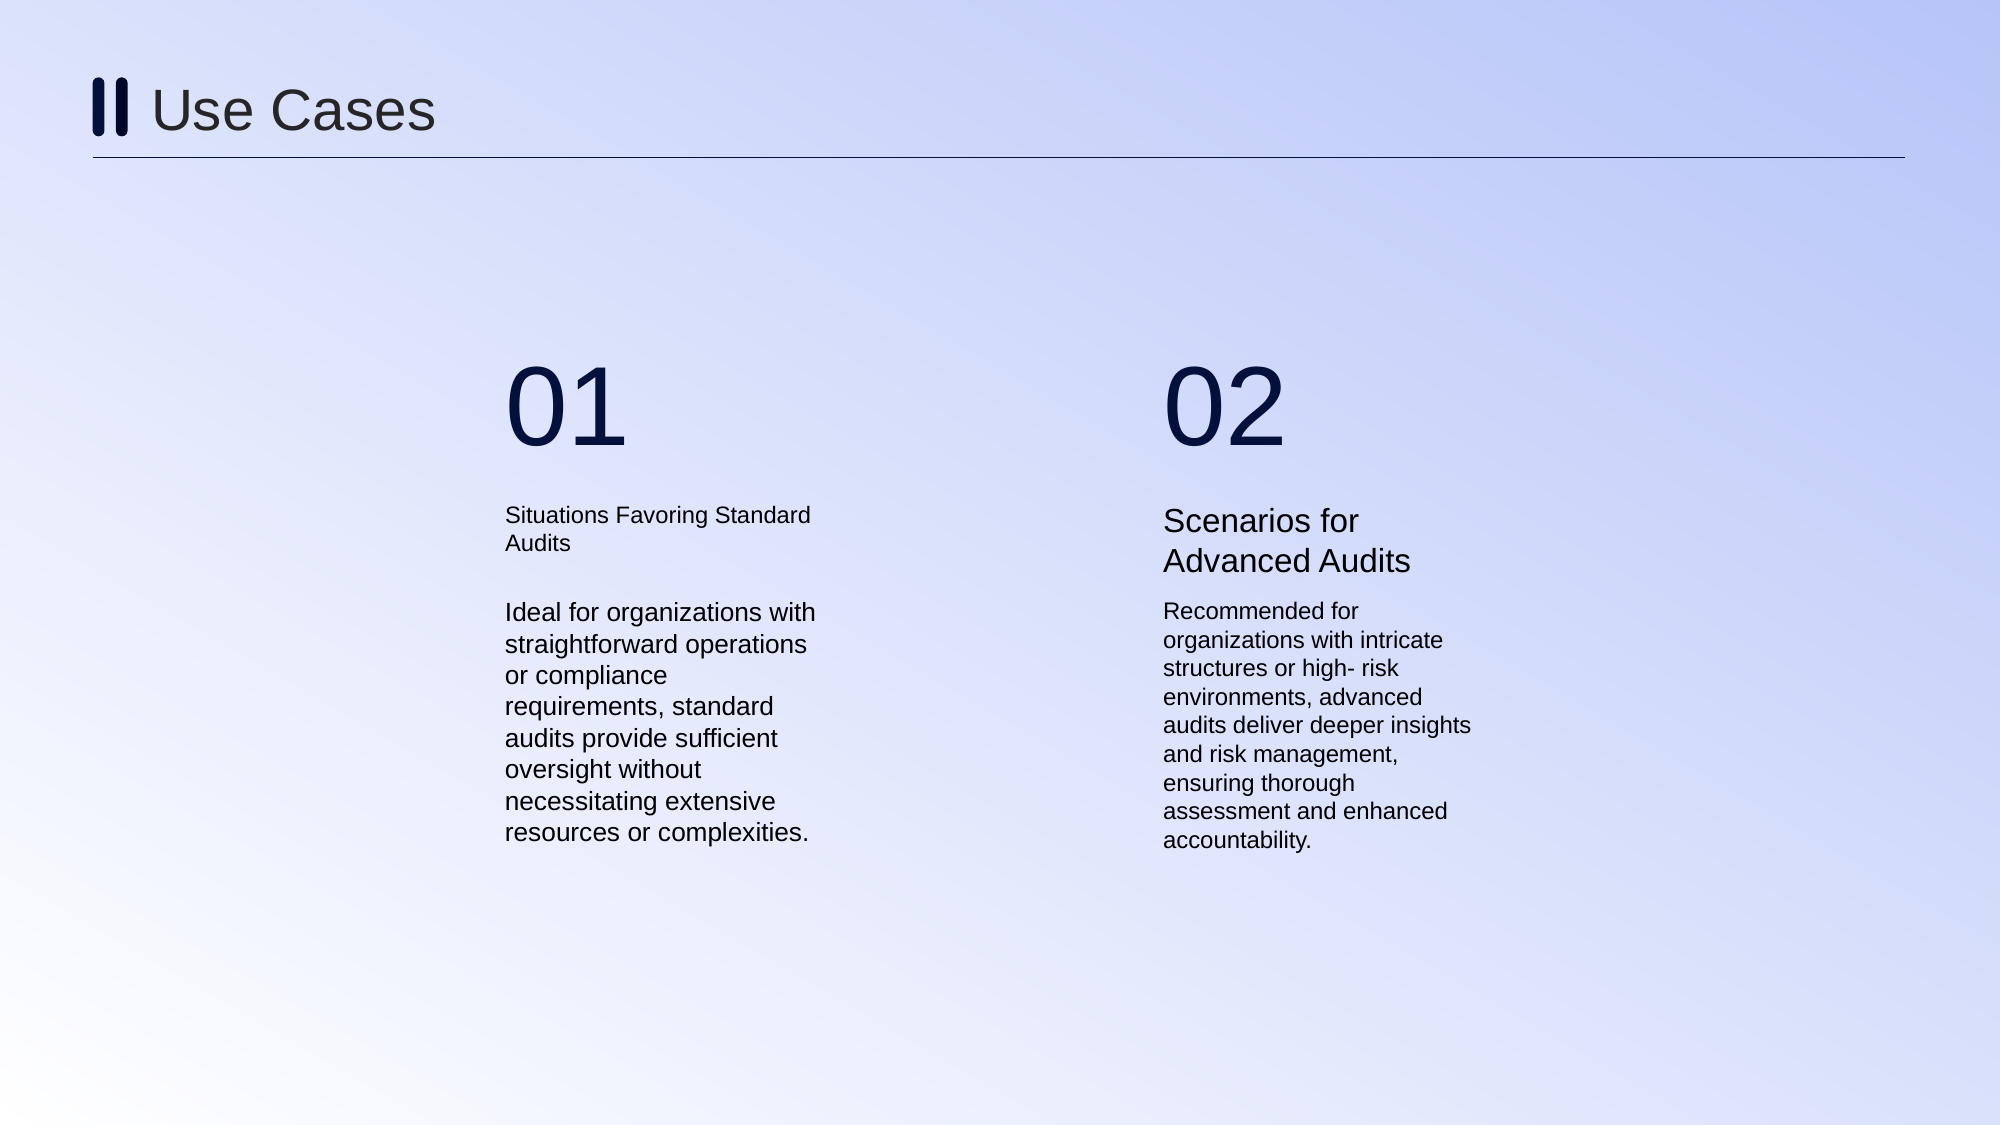

Use Cases

01
02
Situations Favoring Standard Audits
Scenarios for Advanced Audits
Ideal for organizations with straightforward operations or compliance requirements, standard audits provide sufficient oversight without necessitating extensive resources or complexities.
Recommended for organizations with intricate structures or high- risk environments, advanced audits deliver deeper insights and risk management, ensuring thorough assessment and enhanced accountability.